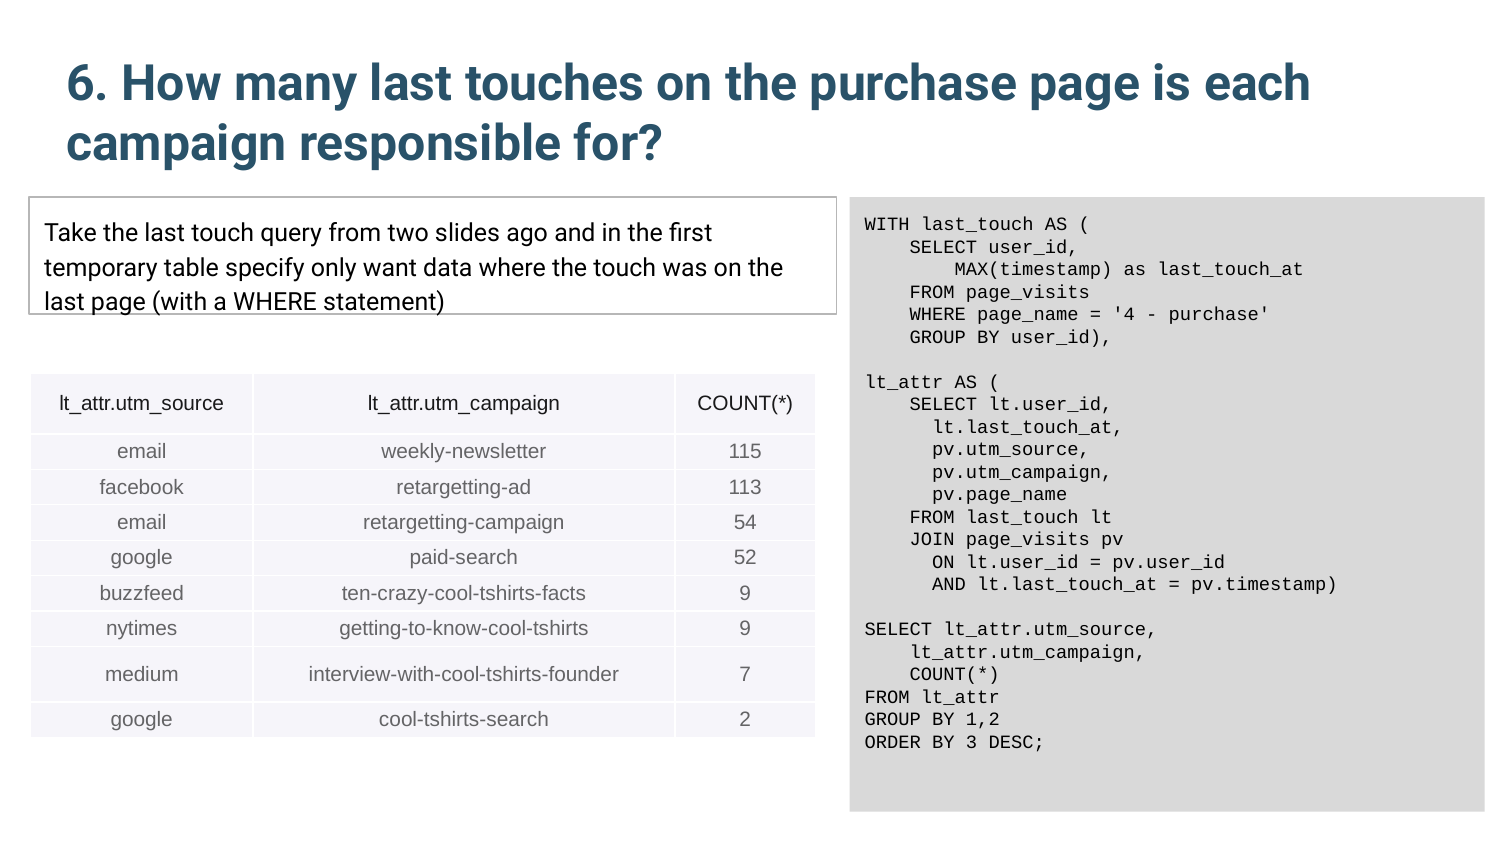

6. How many last touches on the purchase page is each campaign responsible for?
Take the last touch query from two slides ago and in the first temporary table specify only want data where the touch was on the last page (with a WHERE statement)
WITH last_touch AS (
    SELECT user_id,
        MAX(timestamp) as last_touch_at
    FROM page_visits
    WHERE page_name = '4 - purchase'
    GROUP BY user_id),

lt_attr AS (
    SELECT lt.user_id,
      lt.last_touch_at,
      pv.utm_source,
      pv.utm_campaign,
      pv.page_name
    FROM last_touch lt
    JOIN page_visits pv
      ON lt.user_id = pv.user_id
      AND lt.last_touch_at = pv.timestamp)

SELECT lt_attr.utm_source,
    lt_attr.utm_campaign,
    COUNT(*)
FROM lt_attr
GROUP BY 1,2
ORDER BY 3 DESC;
| lt\_attr.utm\_source | lt\_attr.utm\_campaign | COUNT(\*) |
| --- | --- | --- |
| email | weekly-newsletter | 115 |
| facebook | retargetting-ad | 113 |
| email | retargetting-campaign | 54 |
| google | paid-search | 52 |
| buzzfeed | ten-crazy-cool-tshirts-facts | 9 |
| nytimes | getting-to-know-cool-tshirts | 9 |
| medium | interview-with-cool-tshirts-founder | 7 |
| google | cool-tshirts-search | 2 |